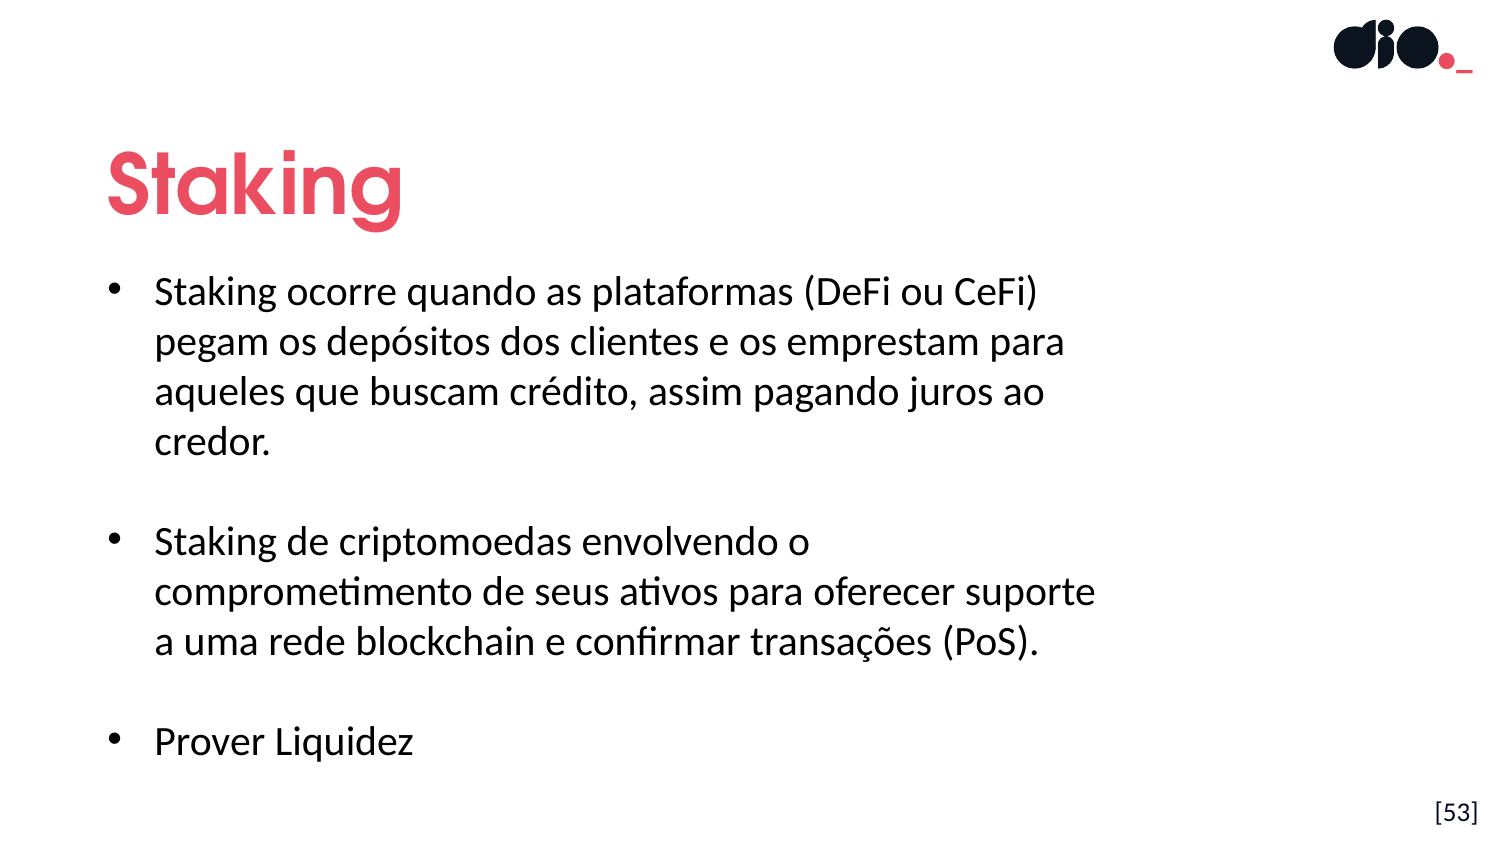

Staking
Staking ocorre quando as plataformas (DeFi ou CeFi) pegam os depósitos dos clientes e os emprestam para aqueles que buscam crédito, assim pagando juros ao credor.

Staking de criptomoedas envolvendo o comprometimento de seus ativos para oferecer suporte a uma rede blockchain e confirmar transações (PoS).

Prover Liquidez

[53]